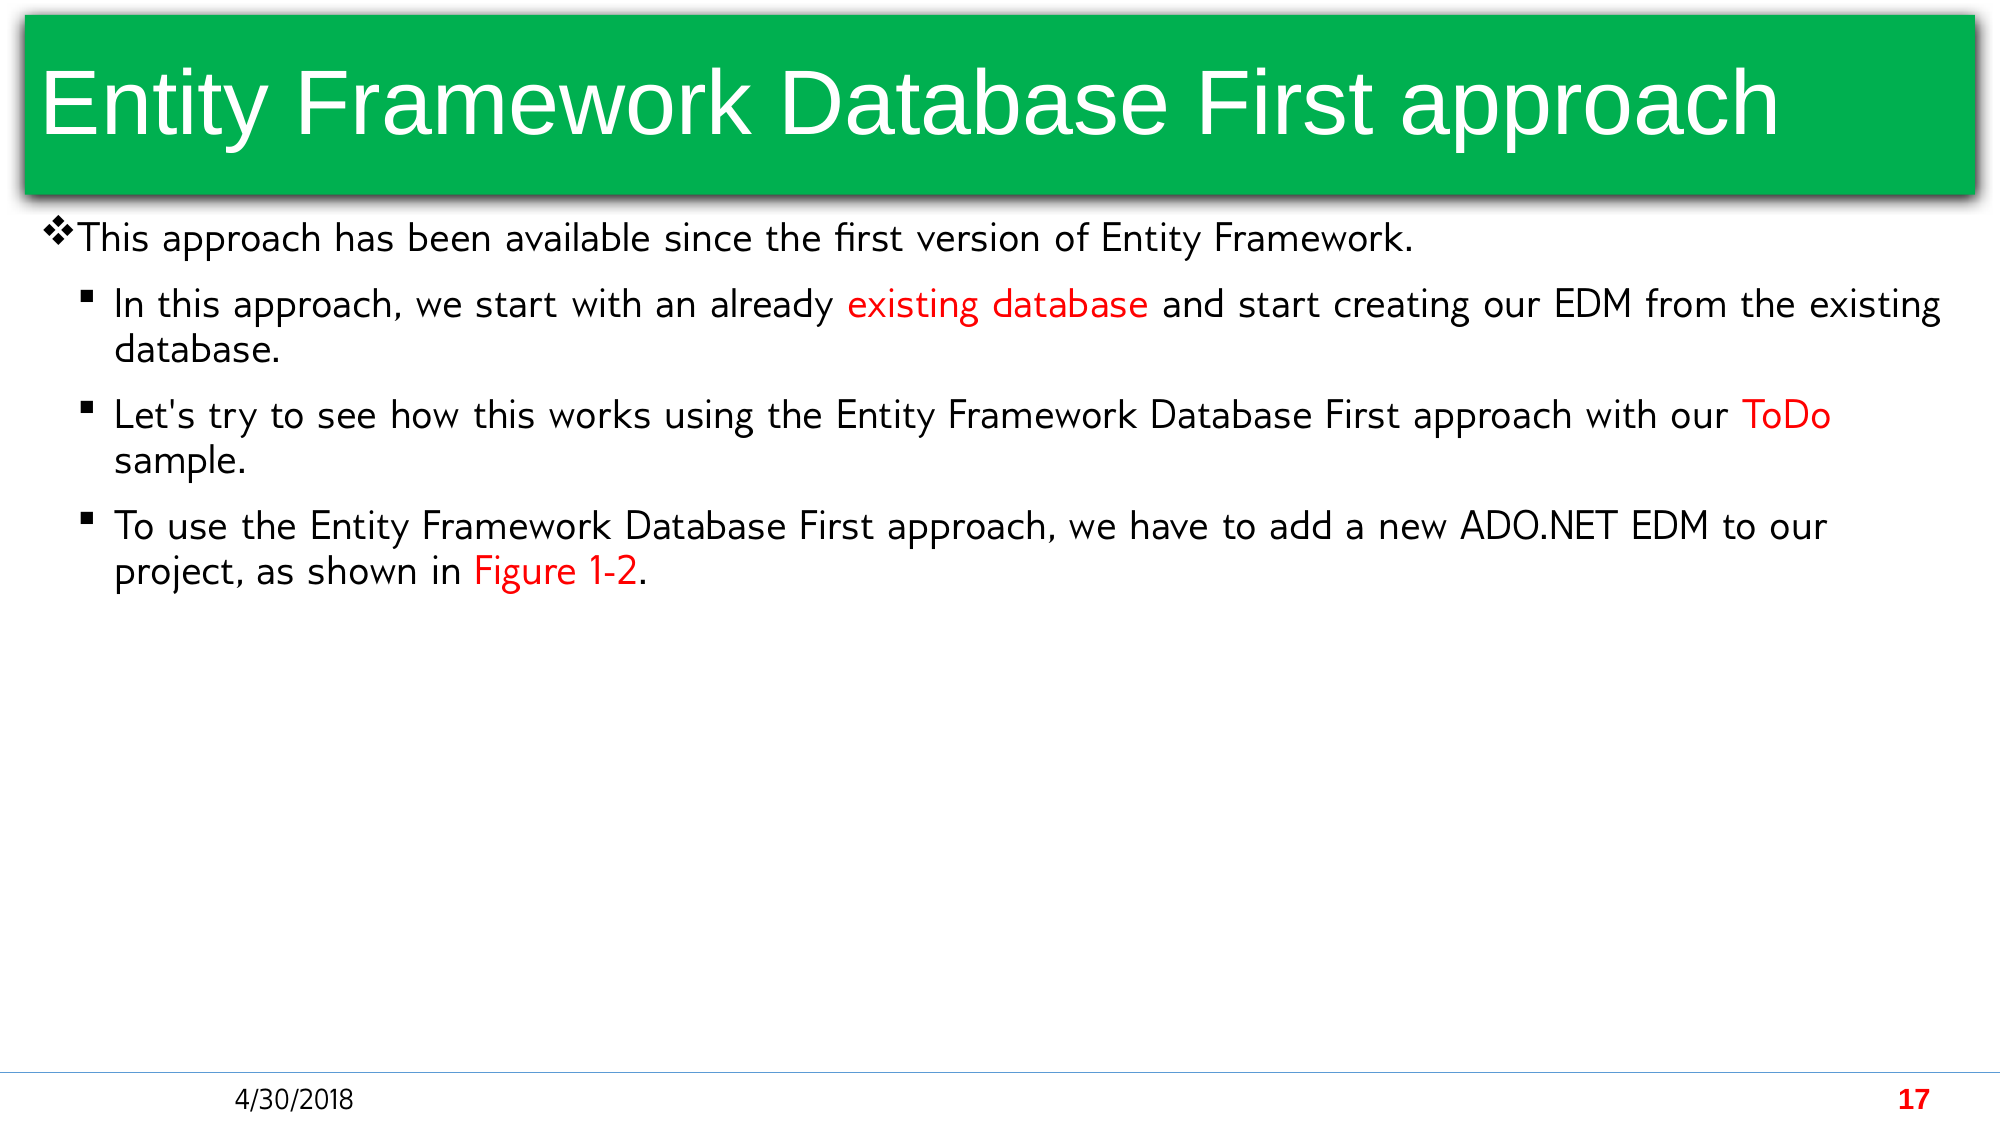

# Entity Framework Database First approach
This approach has been available since the first version of Entity Framework.
In this approach, we start with an already existing database and start creating our EDM from the existing database.
Let's try to see how this works using the Entity Framework Database First approach with our ToDo sample.
To use the Entity Framework Database First approach, we have to add a new ADO.NET EDM to our project, as shown in Figure 1-2.
4/30/2018
17